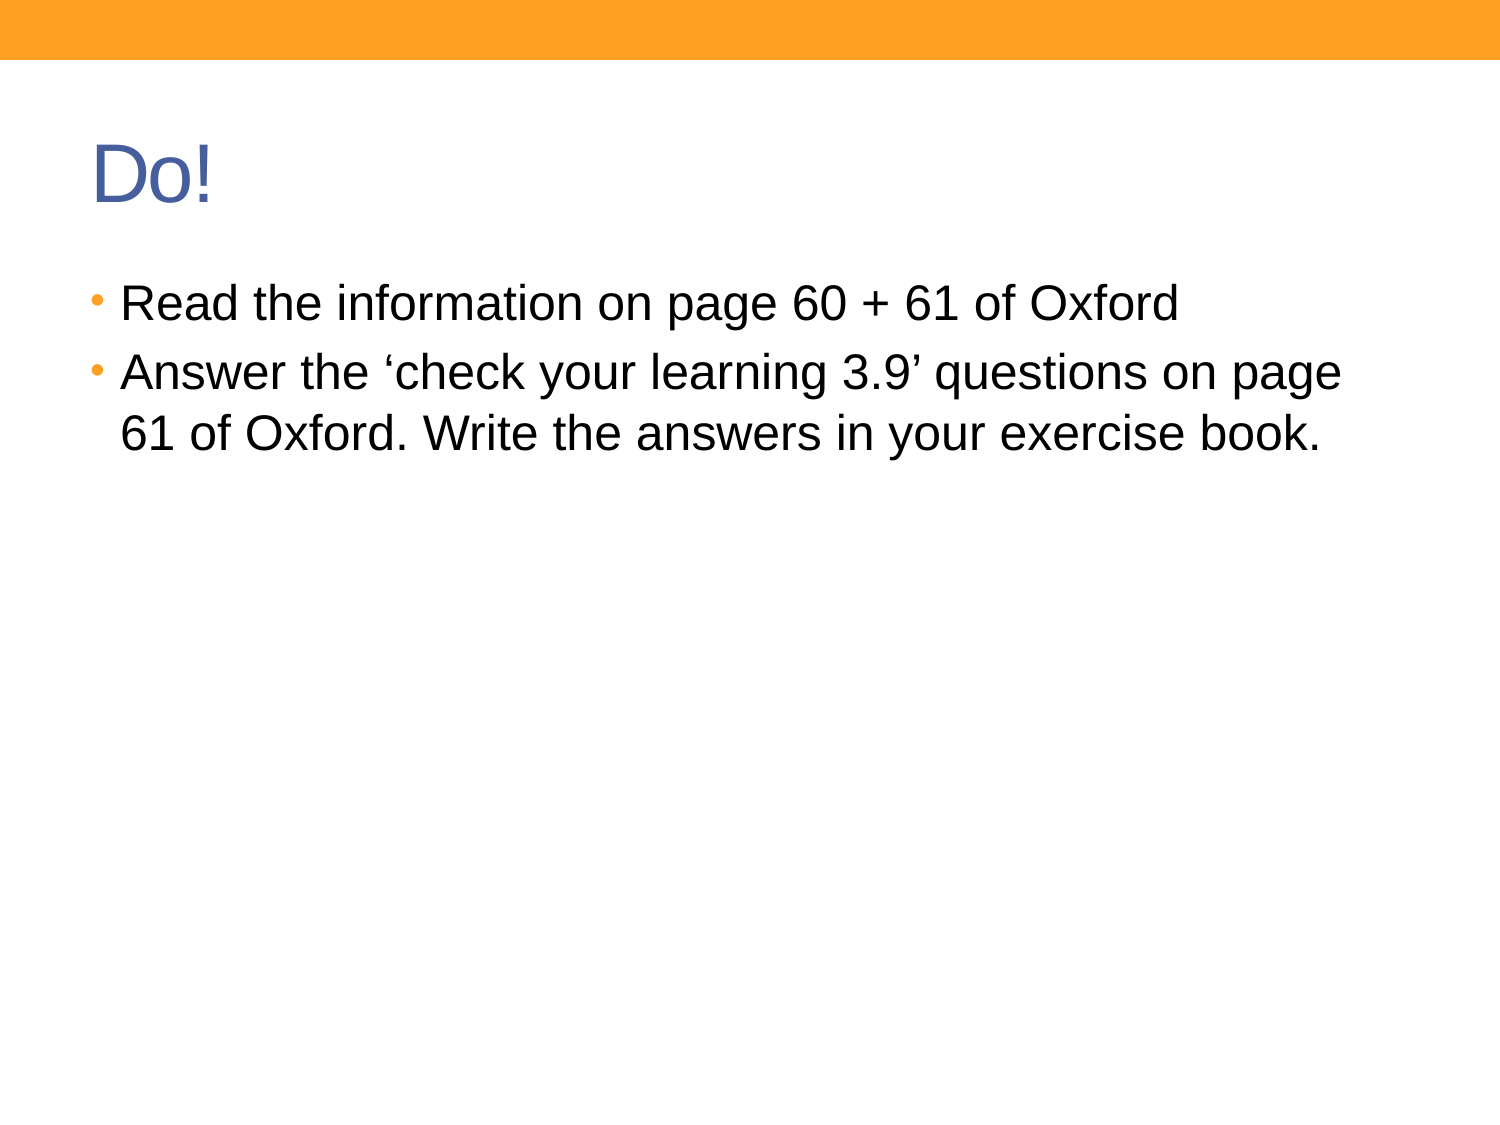

# Do!
Read the information on page 60 + 61 of Oxford
Answer the ‘check your learning 3.9’ questions on page 61 of Oxford. Write the answers in your exercise book.